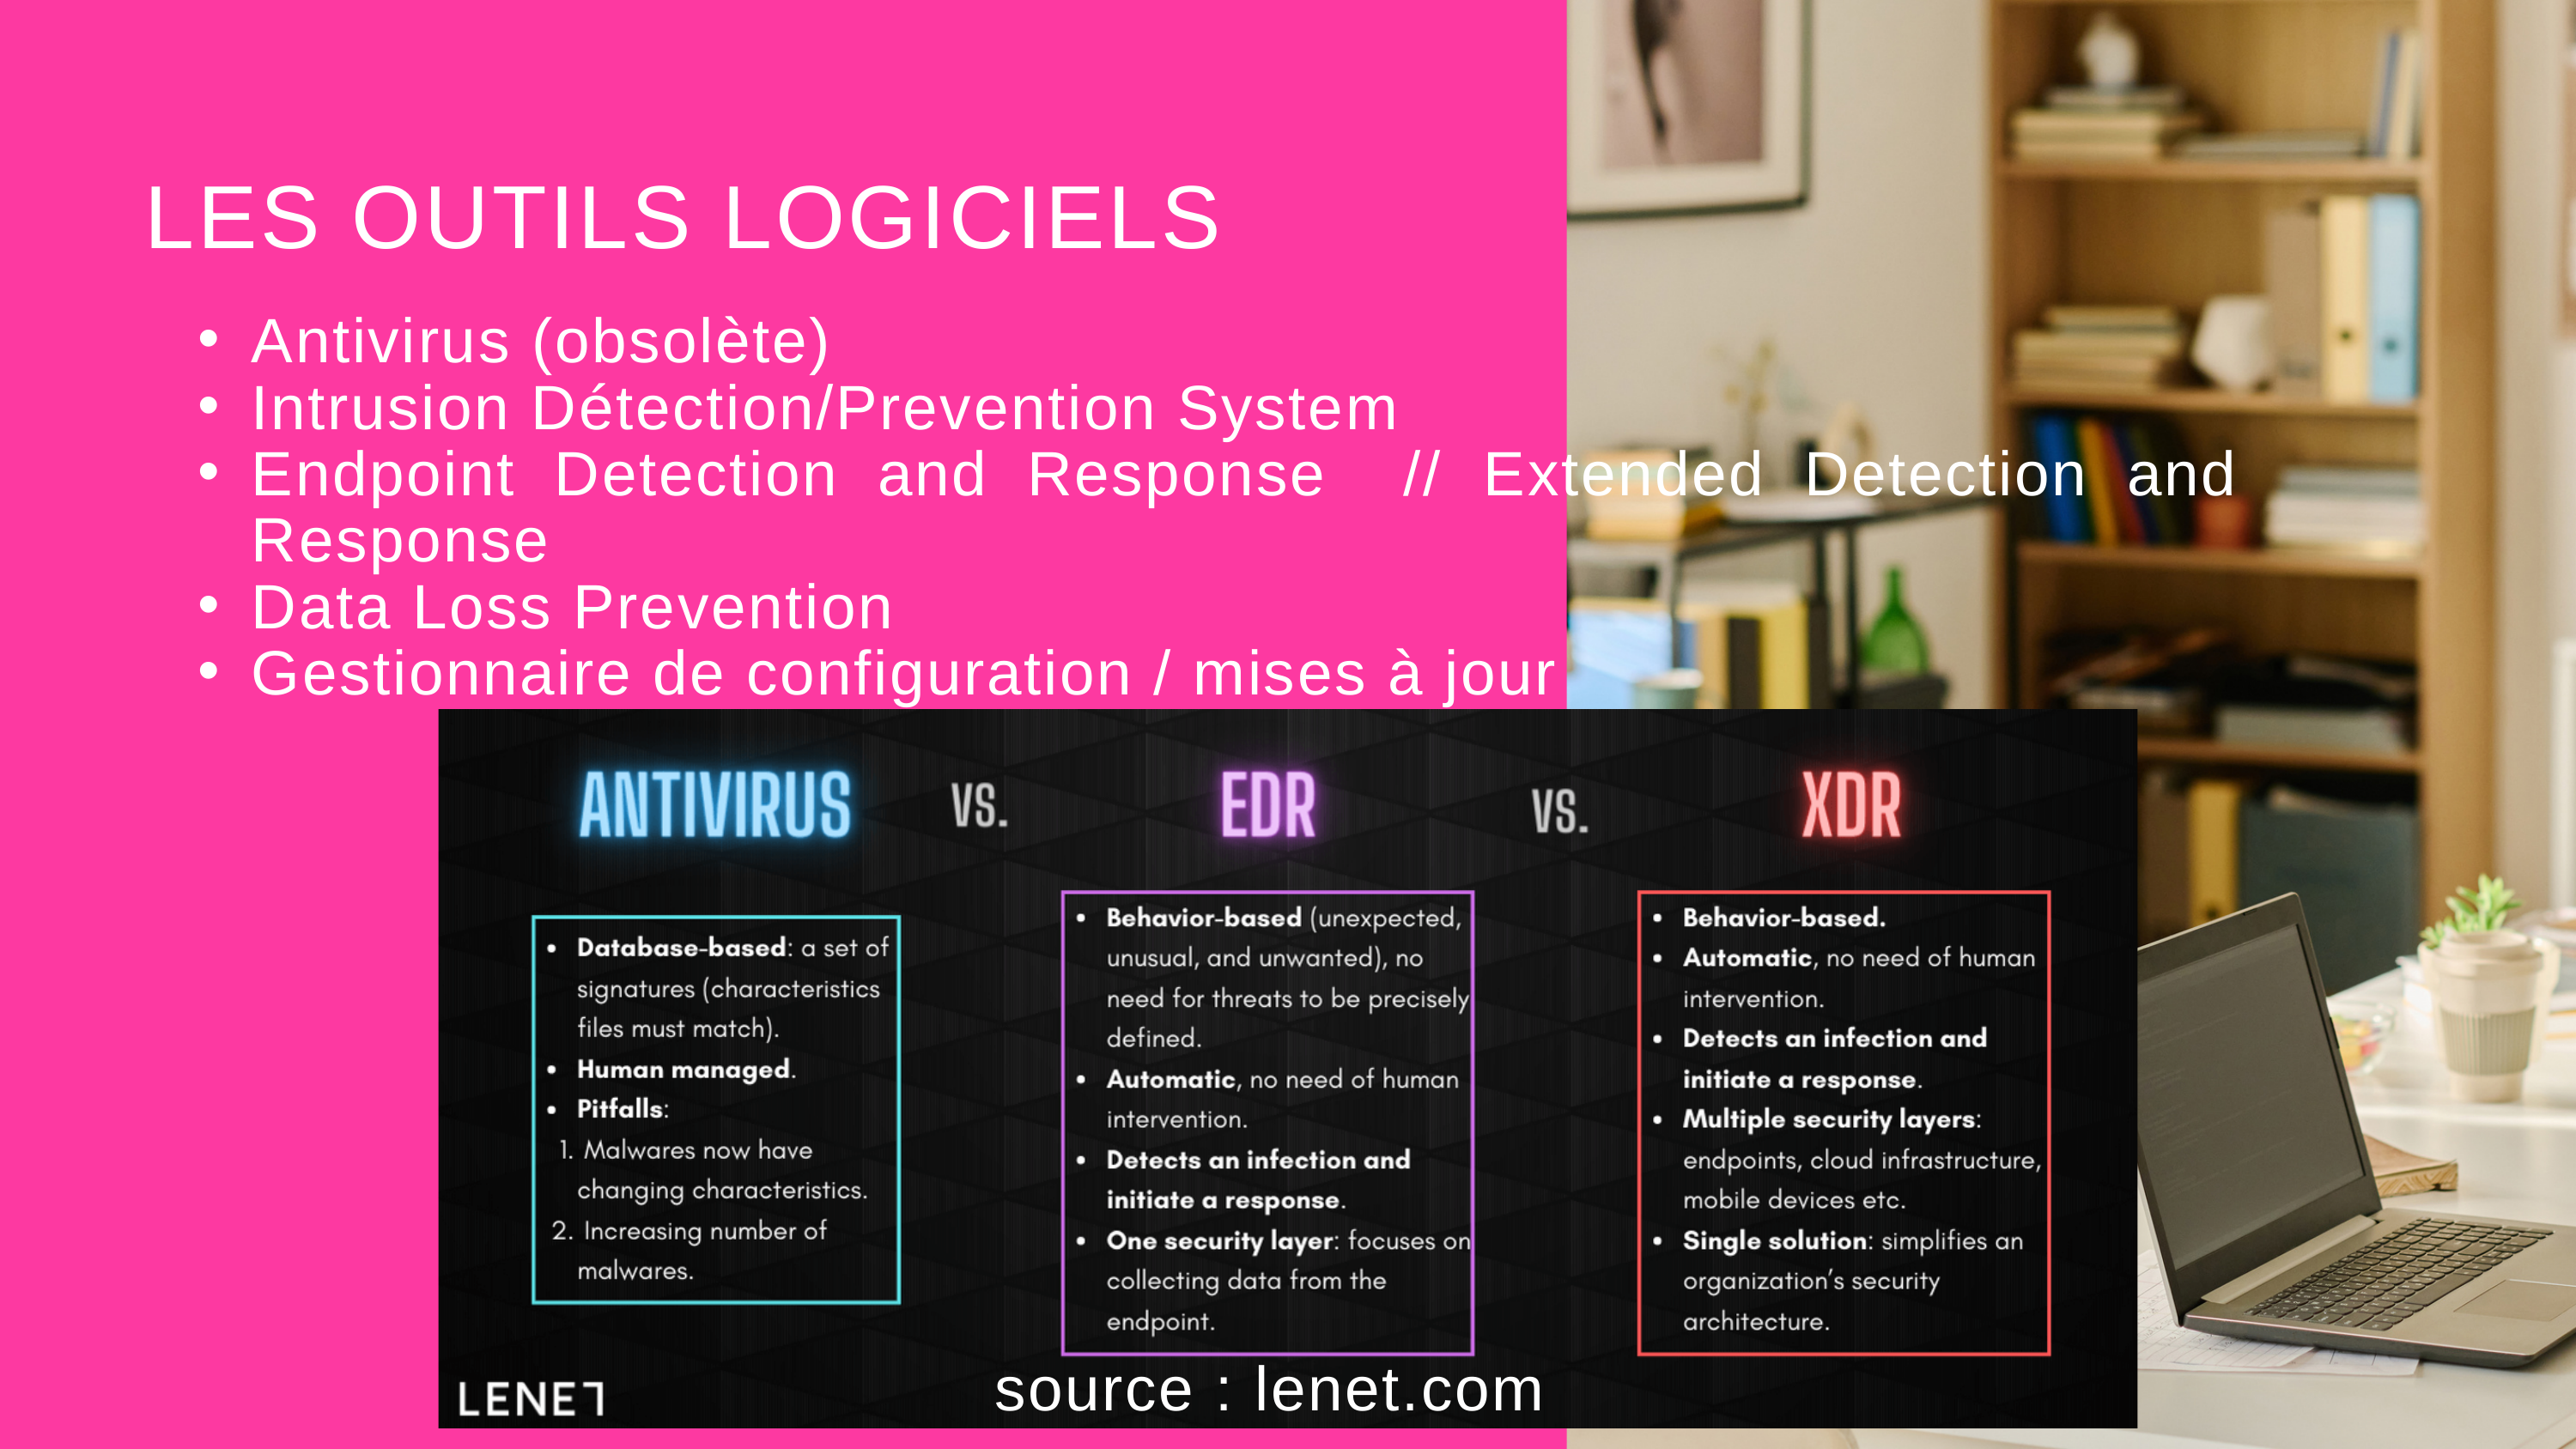

LES OUTILS LOGICIELS
Antivirus (obsolète)
Intrusion Détection/Prevention System
Endpoint Detection and Response  // Extended Detection and Response
Data Loss Prevention
Gestionnaire de configuration / mises à jour

source : lenet.com